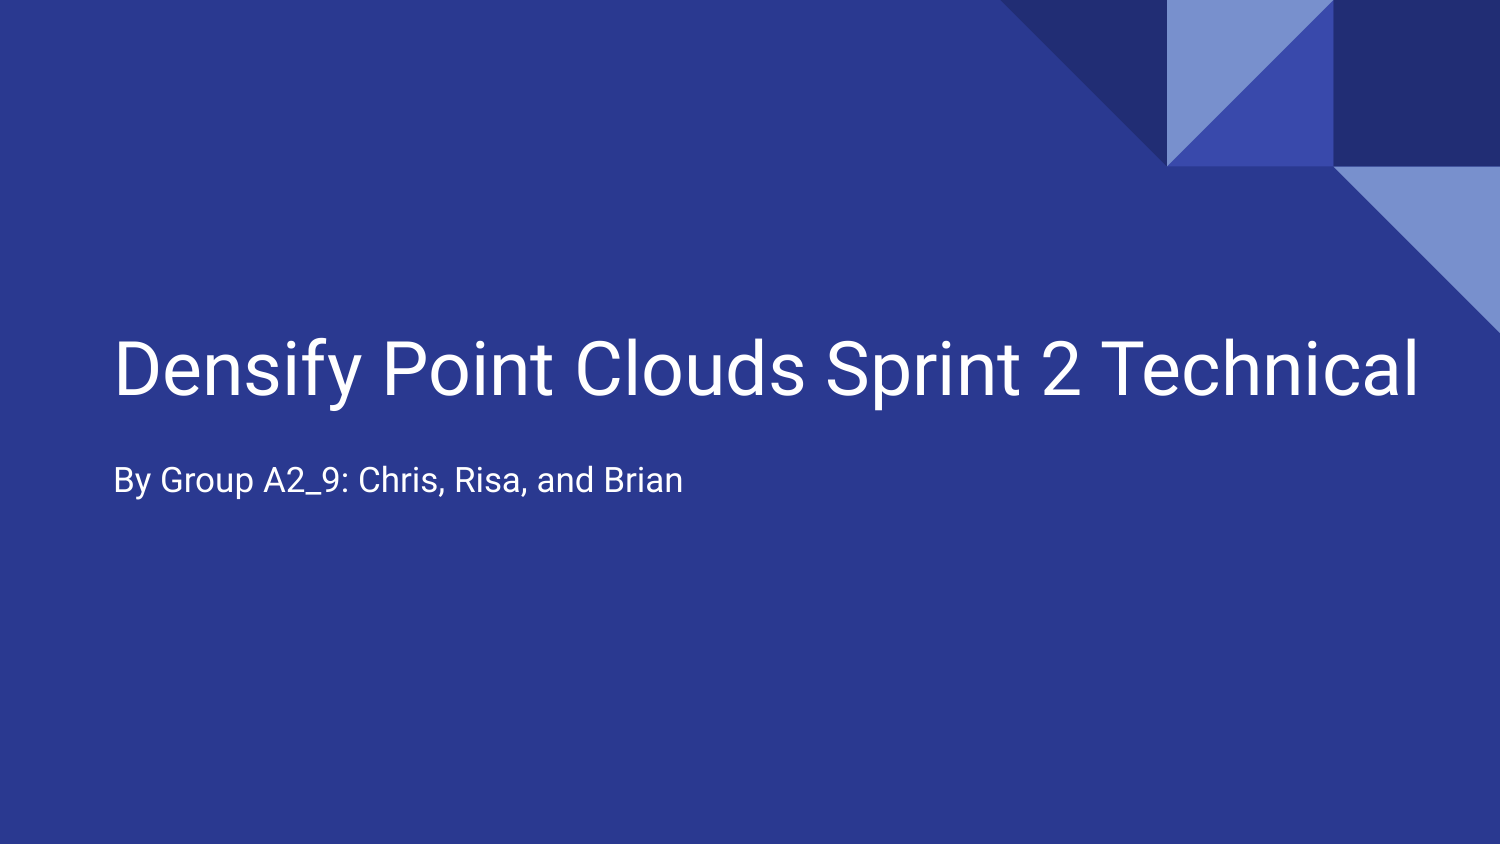

# Densify Point Clouds Sprint 2 Technical
By Group A2_9: Chris, Risa, and Brian